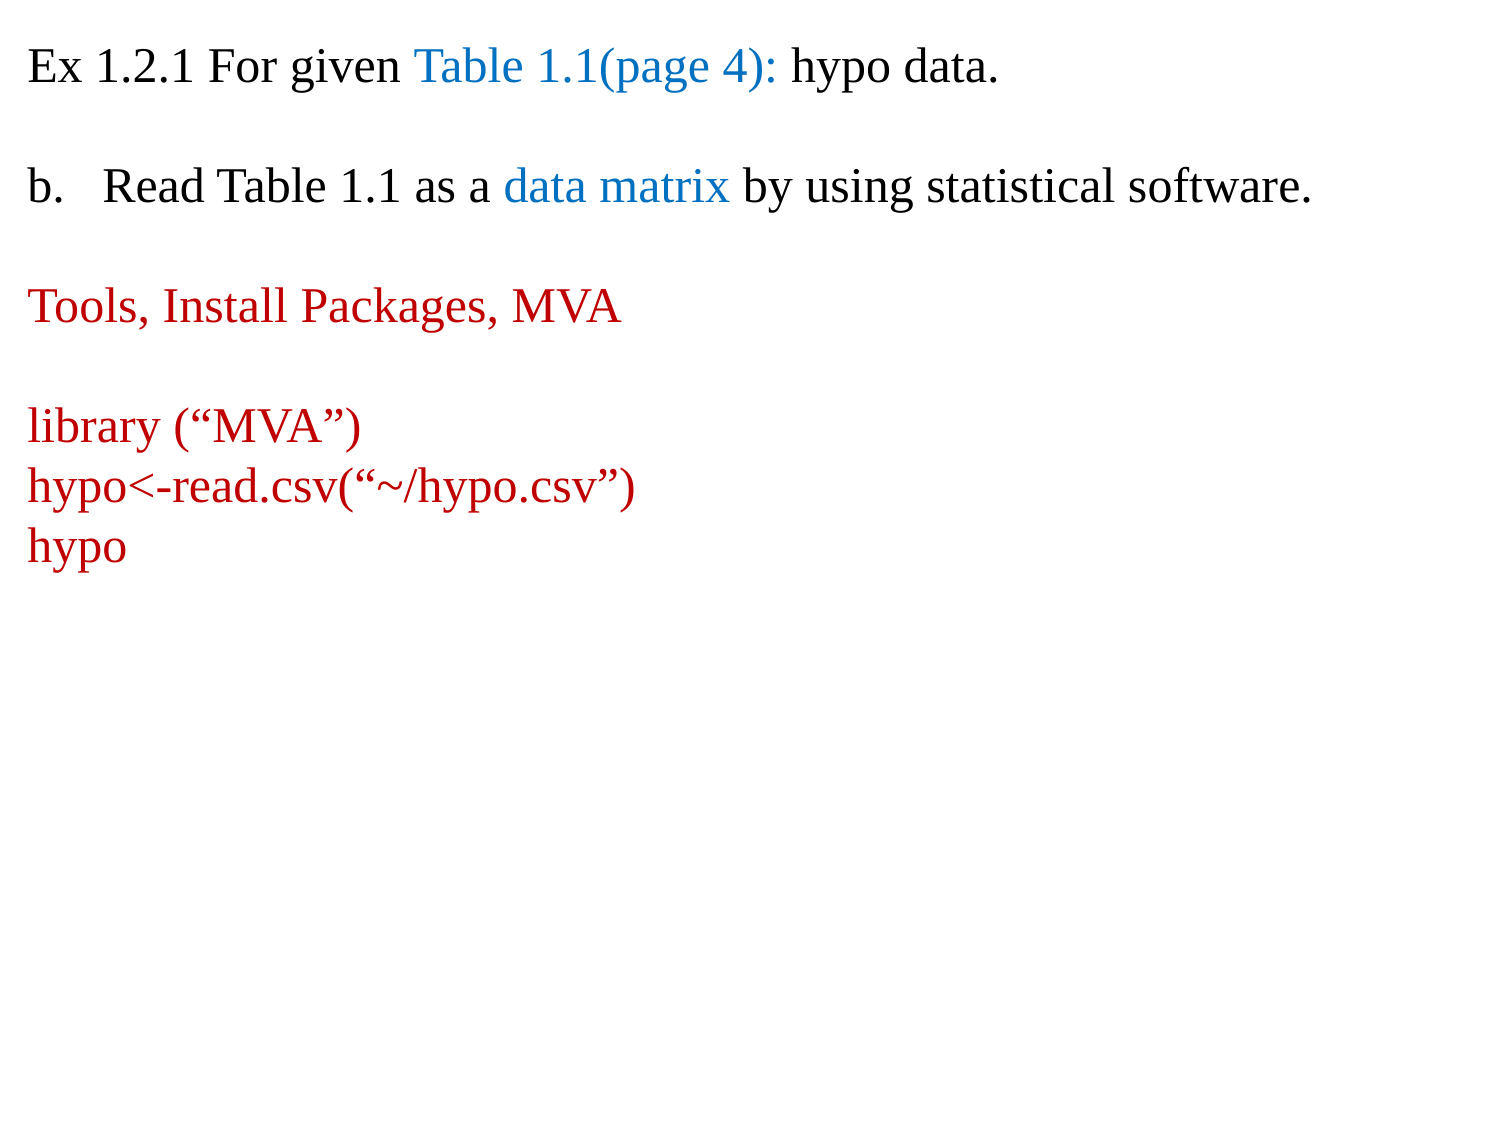

Ex 1.2.1 For given Table 1.1(page 4): hypo data.

Read Table 1.1 as a data matrix by using statistical software.

Tools, Install Packages, MVA

library (“MVA”)
hypo<-read.csv(“~/hypo.csv”)
hypo